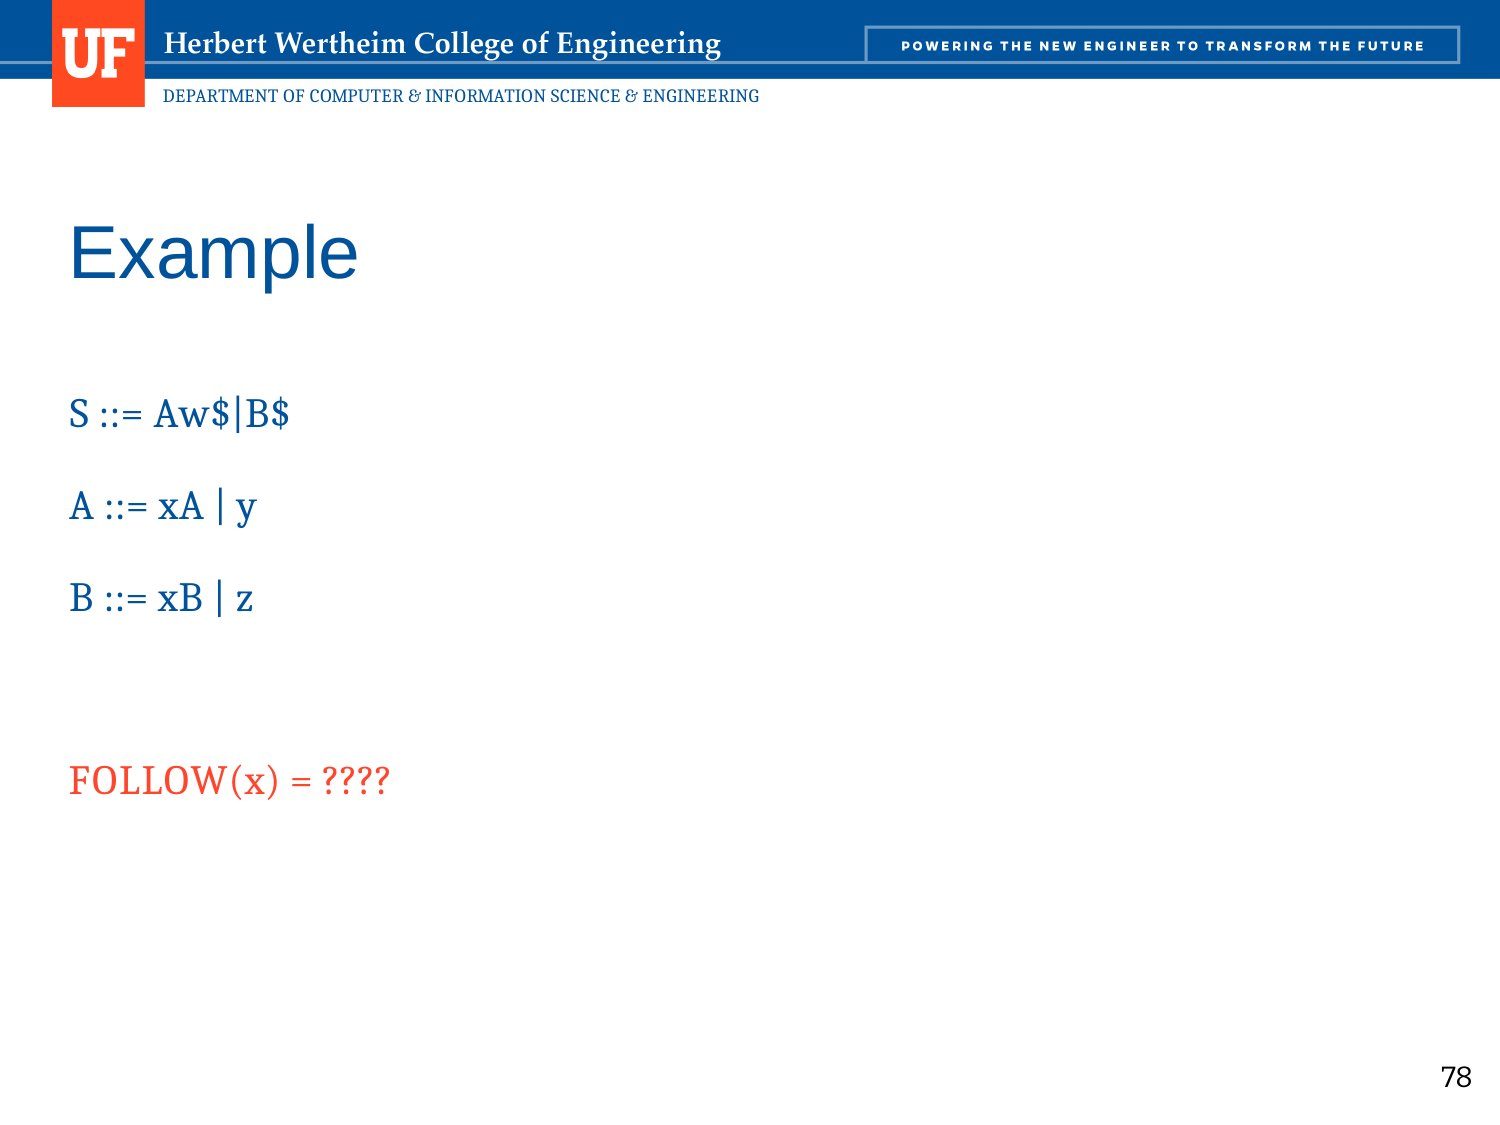

# Example
S ::= Aw$|B$
A ::= xA | y
B ::= xB | z

FOLLOW(x) = ????

78